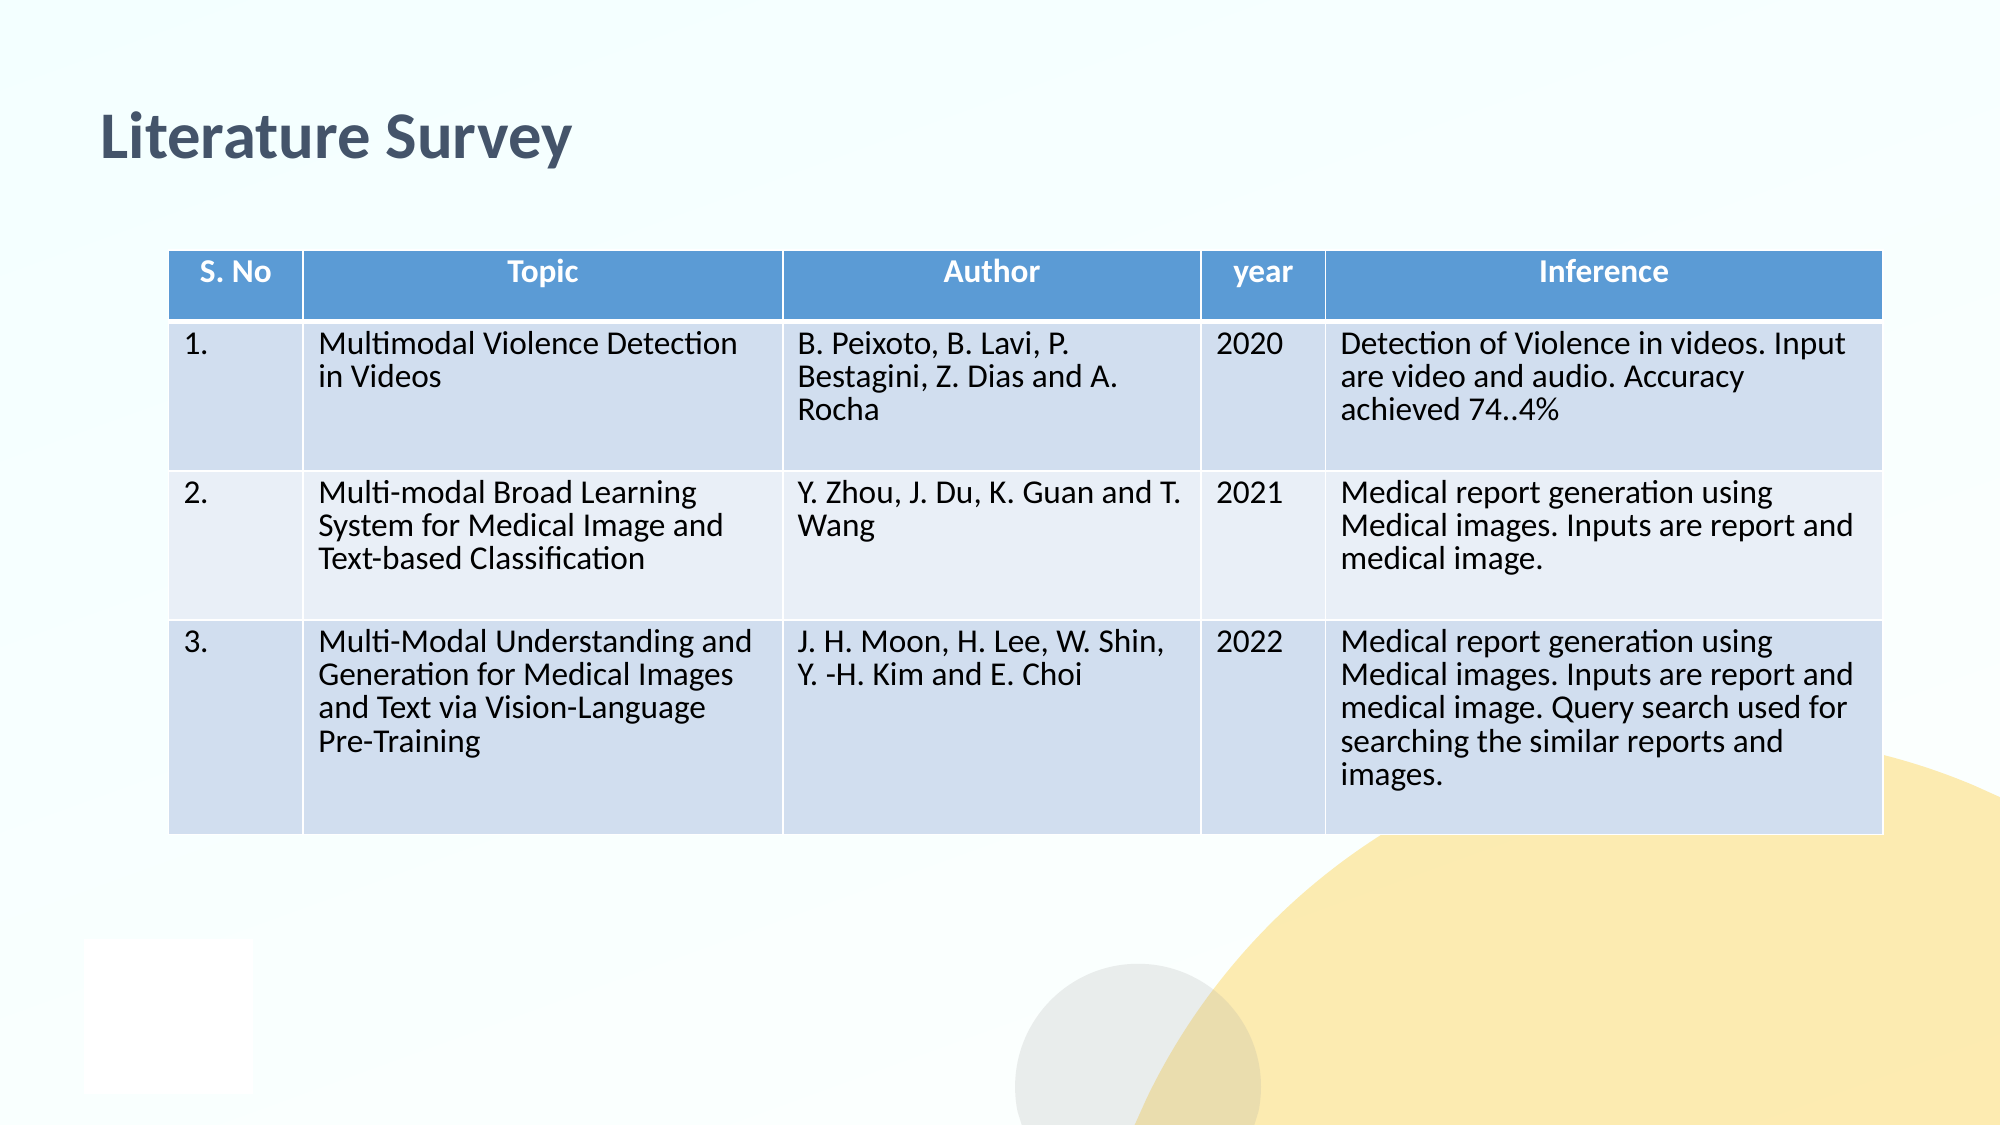

# Literature Survey
| S. No | Topic | Author | year | Inference |
| --- | --- | --- | --- | --- |
| 1. | Multimodal Violence Detection in Videos | B. Peixoto, B. Lavi, P. Bestagini, Z. Dias and A. Rocha | 2020 | Detection of Violence in videos. Input are video and audio. Accuracy achieved 74..4% |
| 2. | Multi-modal Broad Learning System for Medical Image and Text-based Classification | Y. Zhou, J. Du, K. Guan and T. Wang | 2021 | Medical report generation using Medical images. Inputs are report and medical image. |
| 3. | Multi-Modal Understanding and Generation for Medical Images and Text via Vision-Language Pre-Training | J. H. Moon, H. Lee, W. Shin, Y. -H. Kim and E. Choi | 2022 | Medical report generation using Medical images. Inputs are report and medical image. Query search used for searching the similar reports and images. |